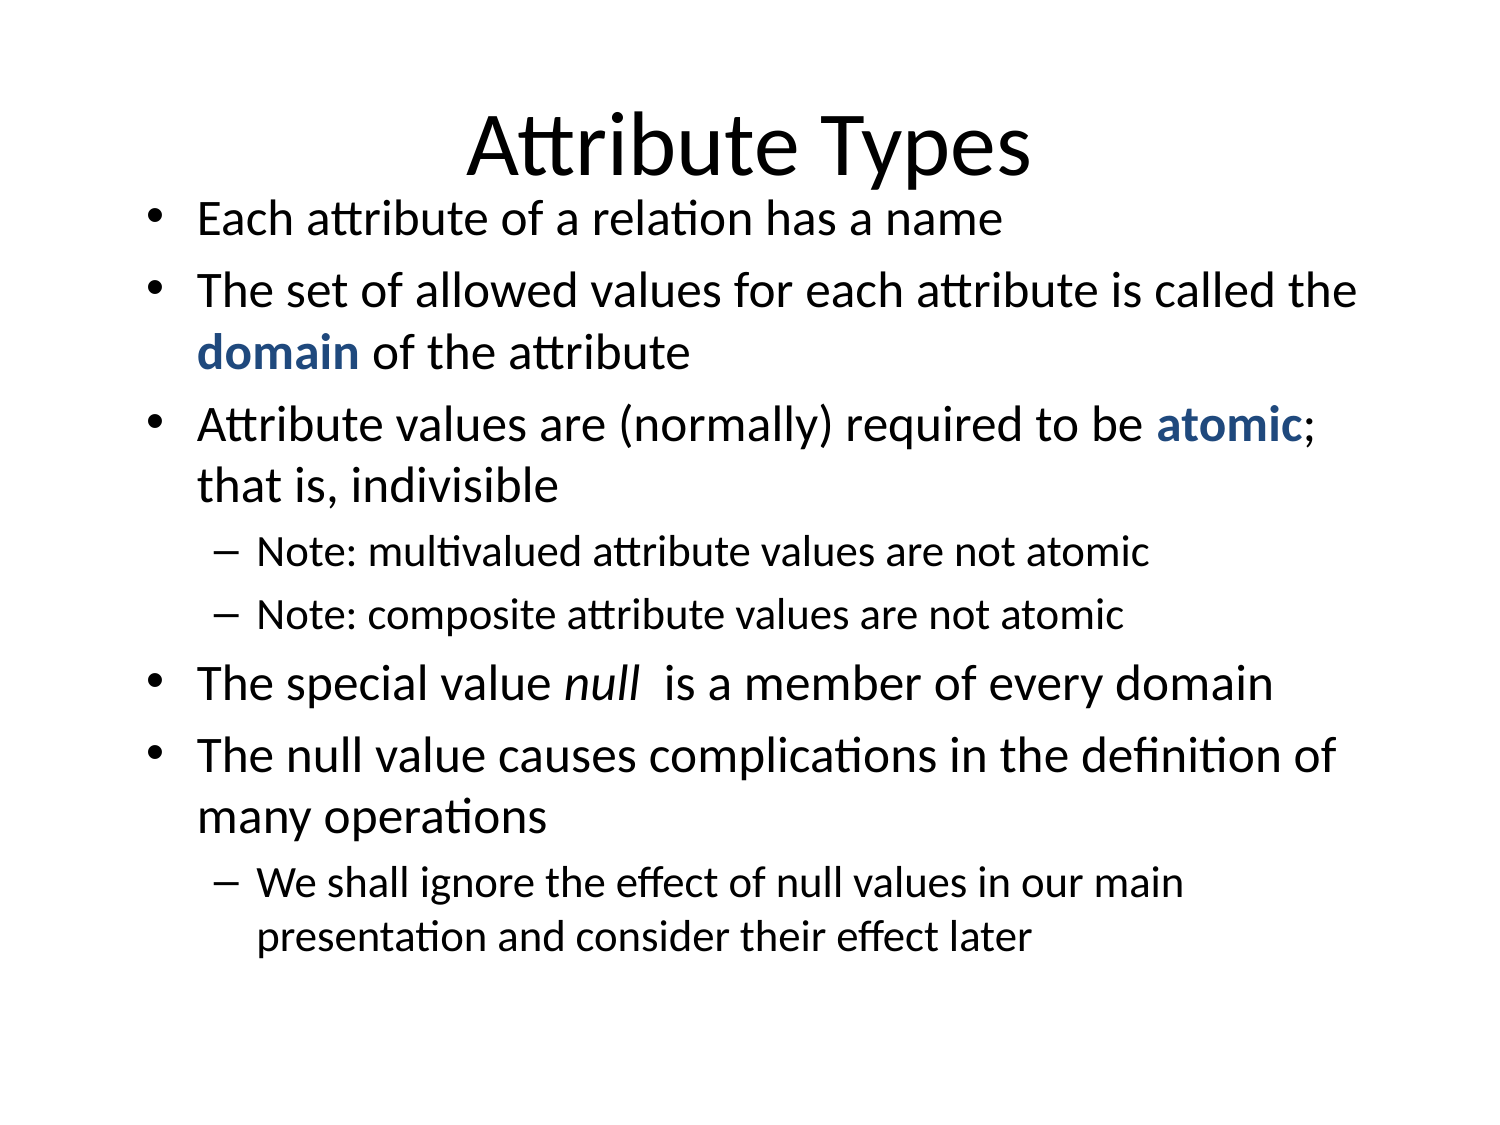

# Attribute Types
Each attribute of a relation has a name
The set of allowed values for each attribute is called the domain of the attribute
Attribute values are (normally) required to be atomic; that is, indivisible
Note: multivalued attribute values are not atomic
Note: composite attribute values are not atomic
The special value null  is a member of every domain
The null value causes complications in the definition of many operations
We shall ignore the effect of null values in our main presentation and consider their effect later